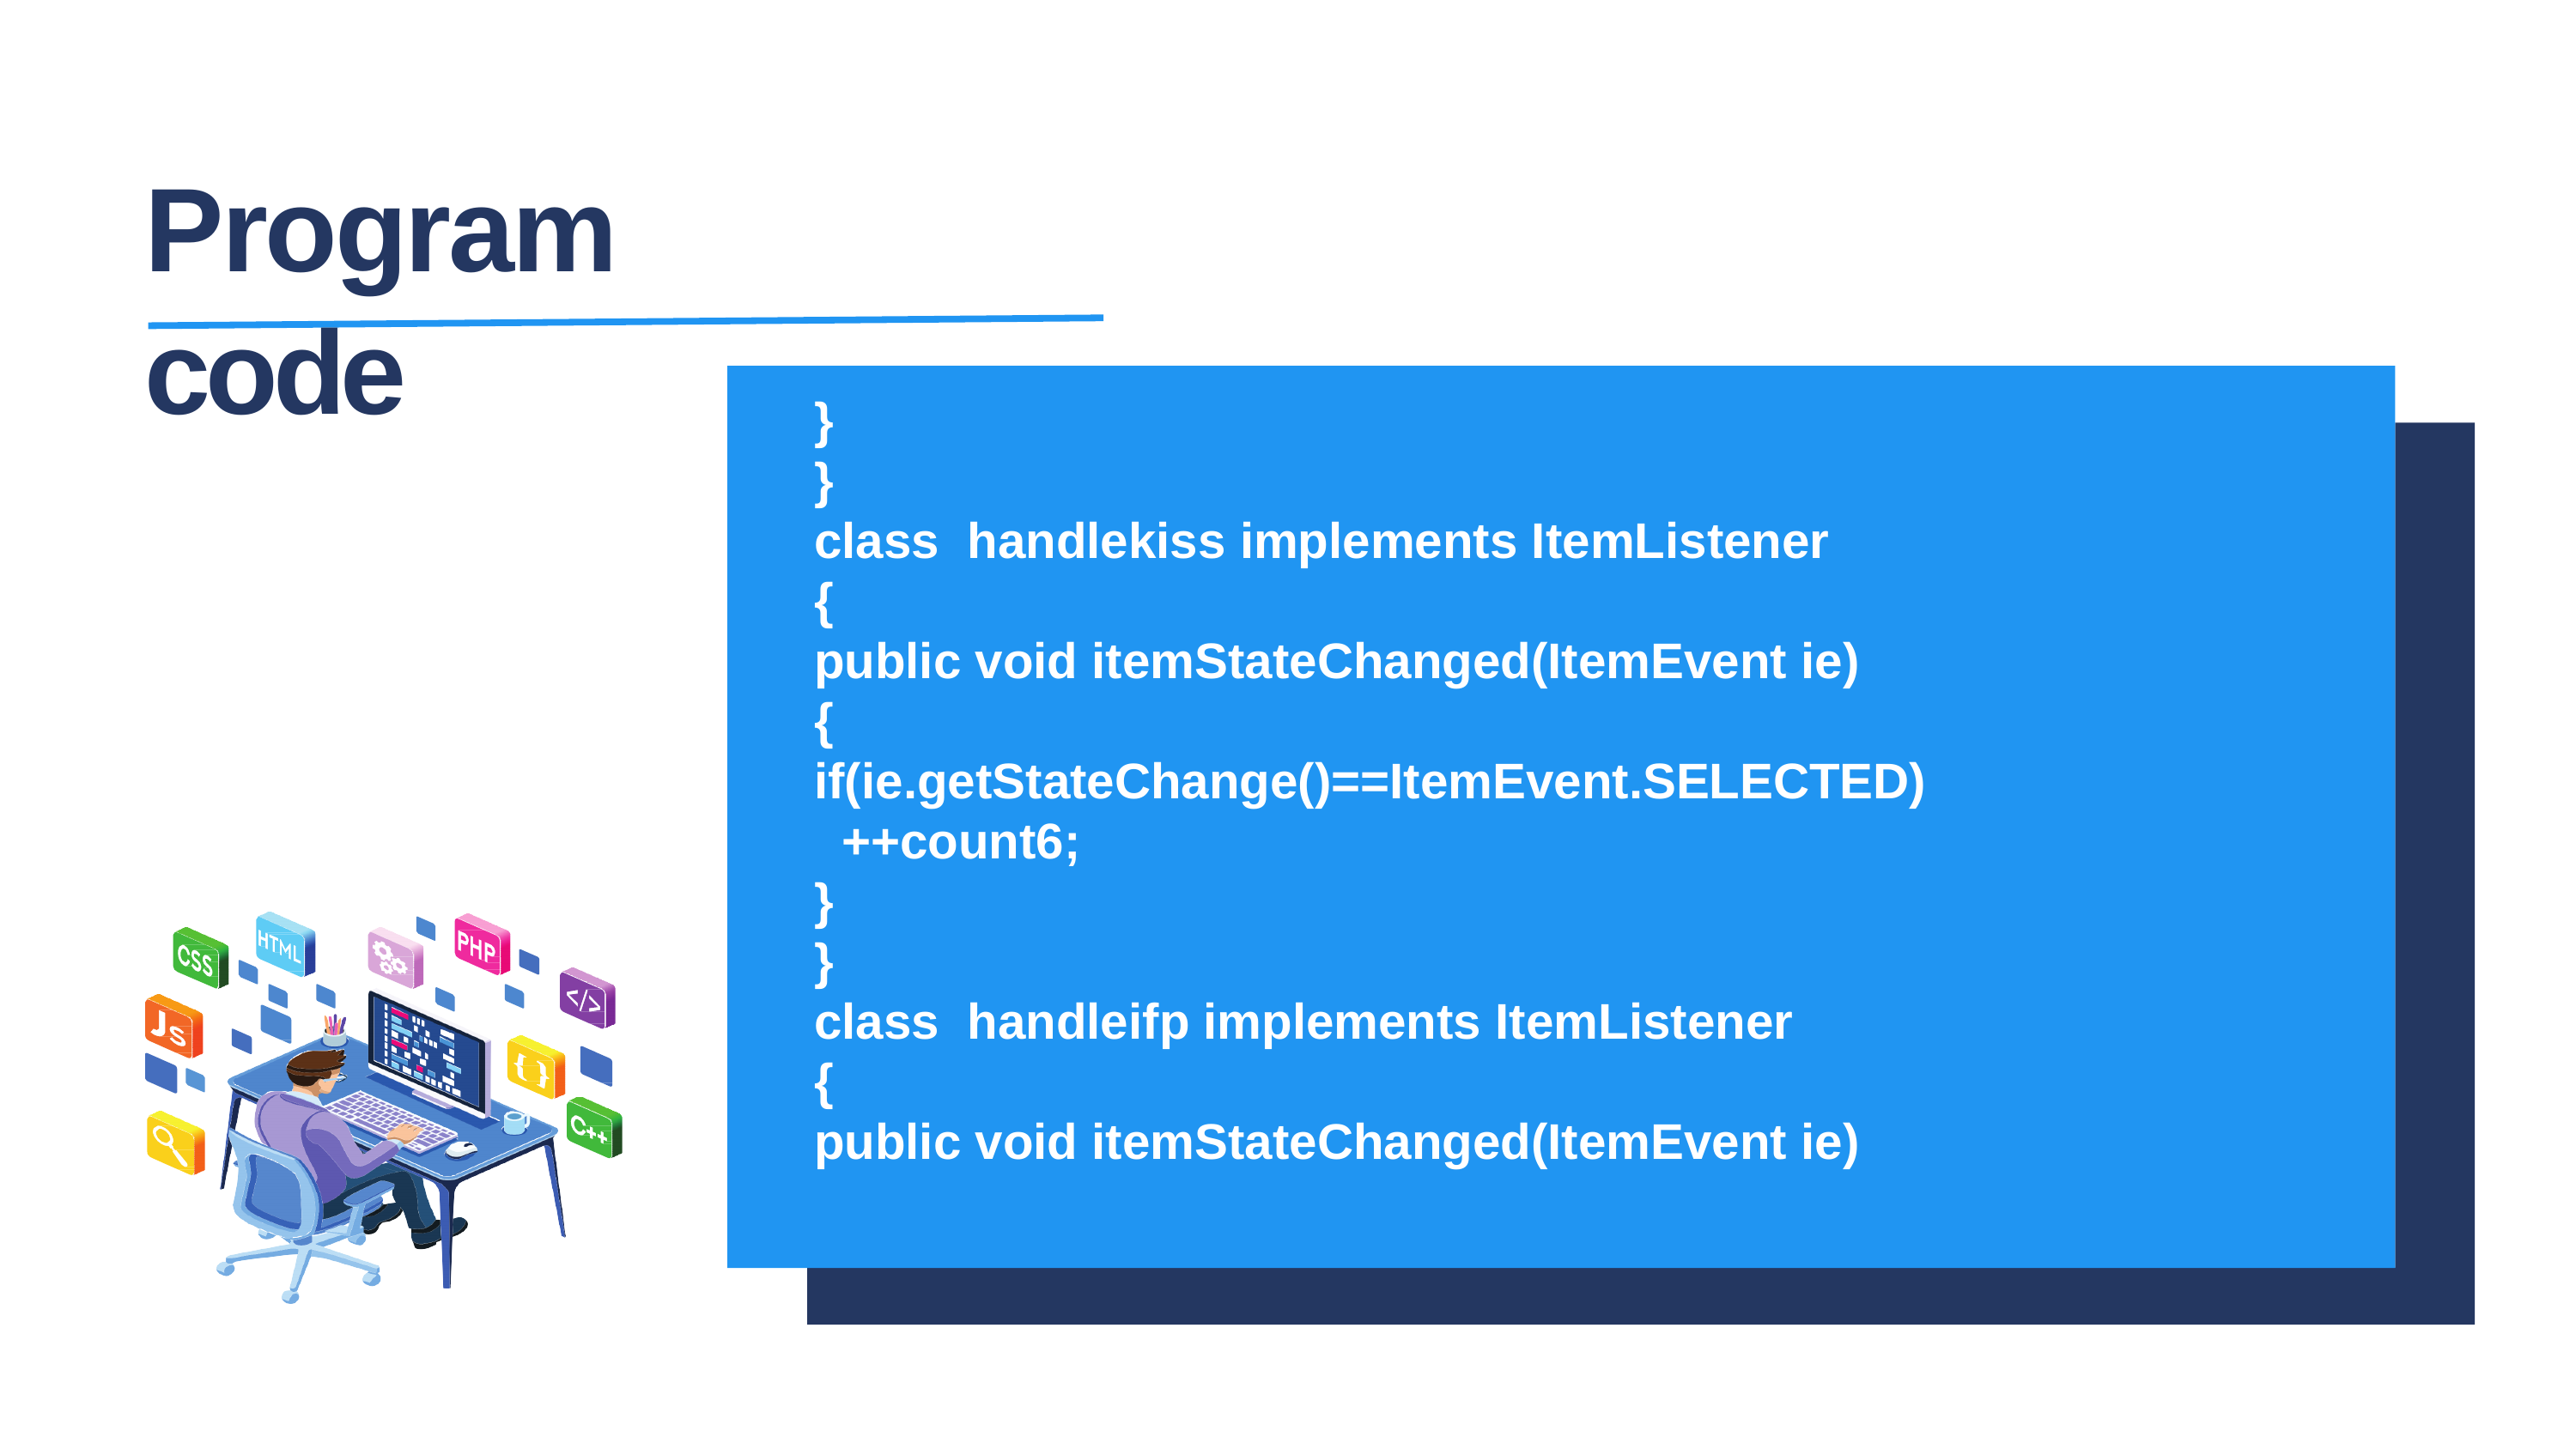

# Program code

}
}
class  handlekiss implements ItemListener
{
public void itemStateChanged(ItemEvent ie)
{
if(ie.getStateChange()==ItemEvent.SELECTED)
  ++count6;
}
}
class  handleifp implements ItemListener
{
public void itemStateChanged(ItemEvent ie)